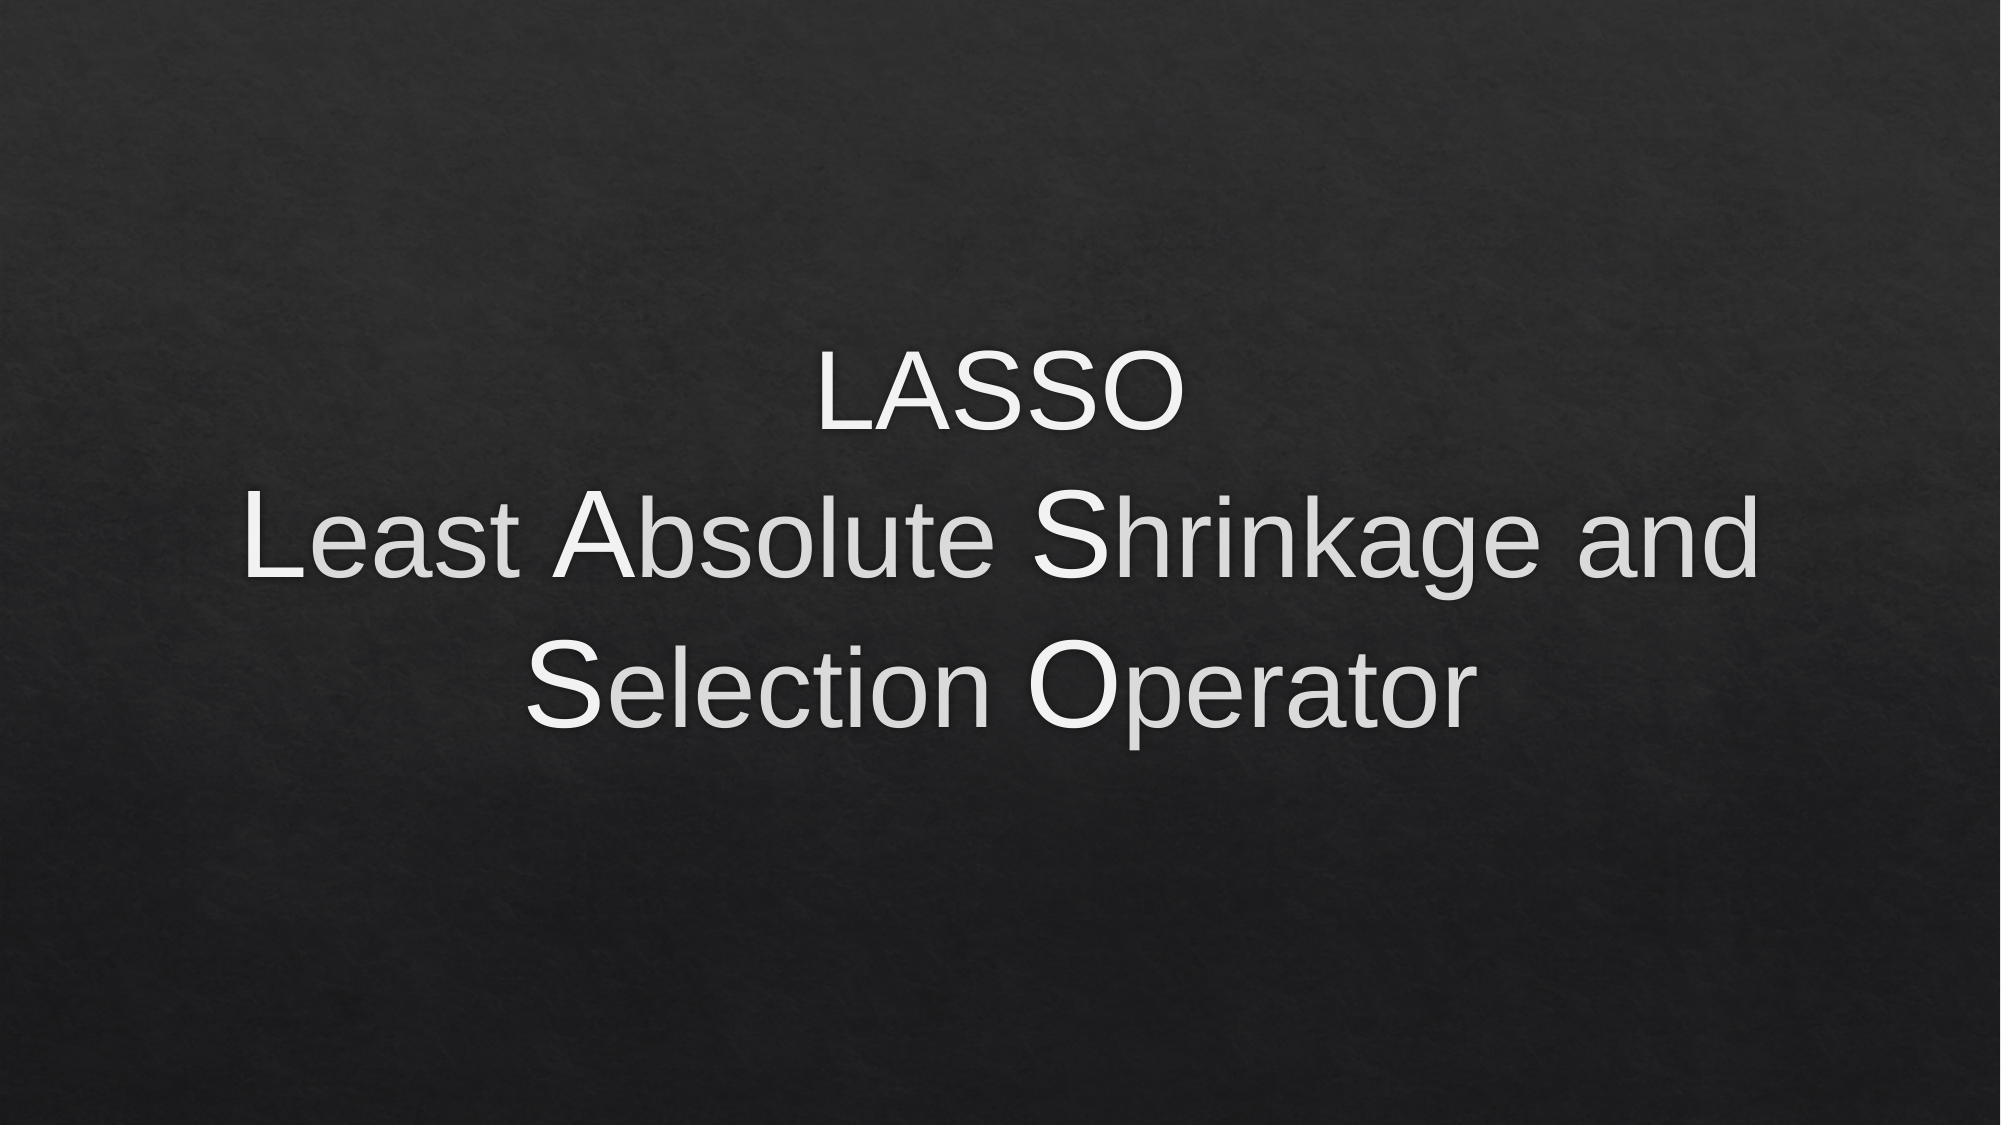

# LASSO Least Absolute Shrinkage and Selection Operator